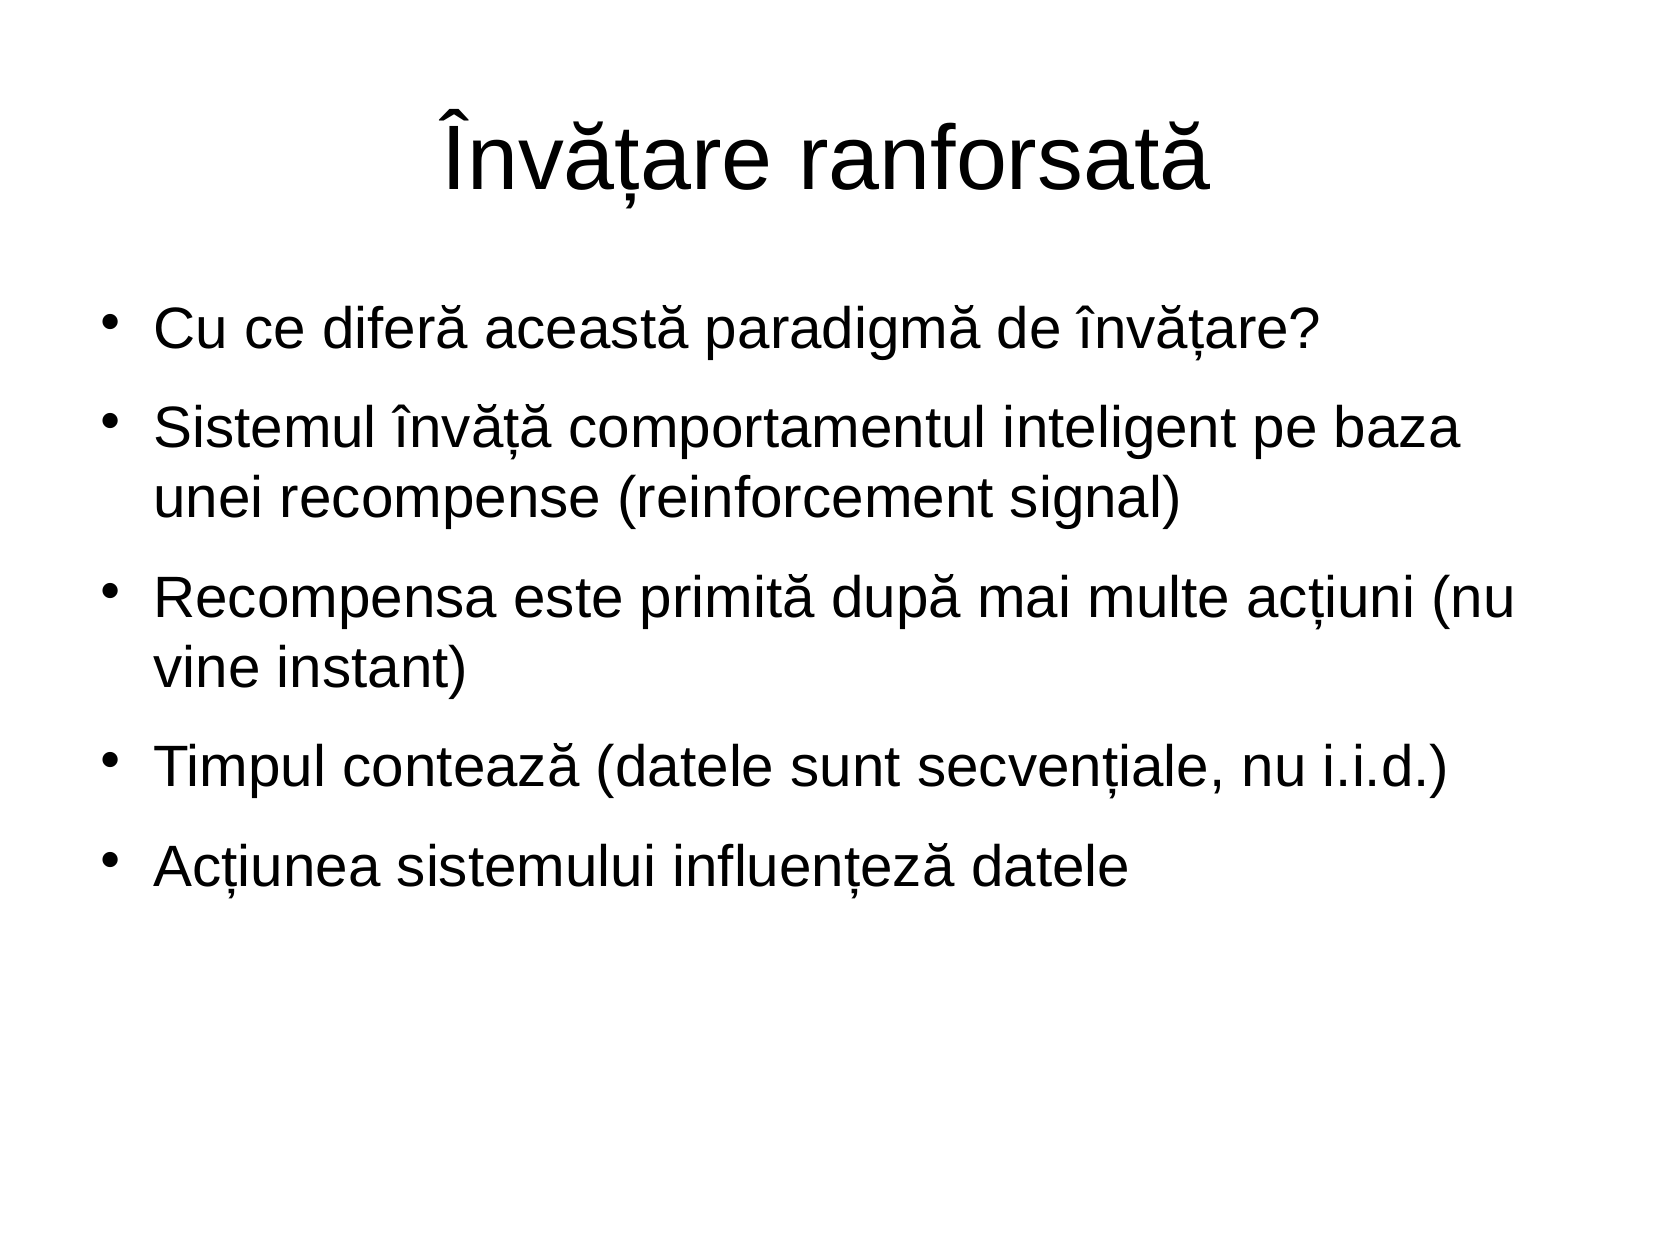

Învățare ranforsată
Cu ce diferă această paradigmă de învățare?
Sistemul învăță comportamentul inteligent pe baza unei recompense (reinforcement signal)
Recompensa este primită după mai multe acțiuni (nu vine instant)
Timpul contează (datele sunt secvențiale, nu i.i.d.)
Acțiunea sistemului influențeză datele